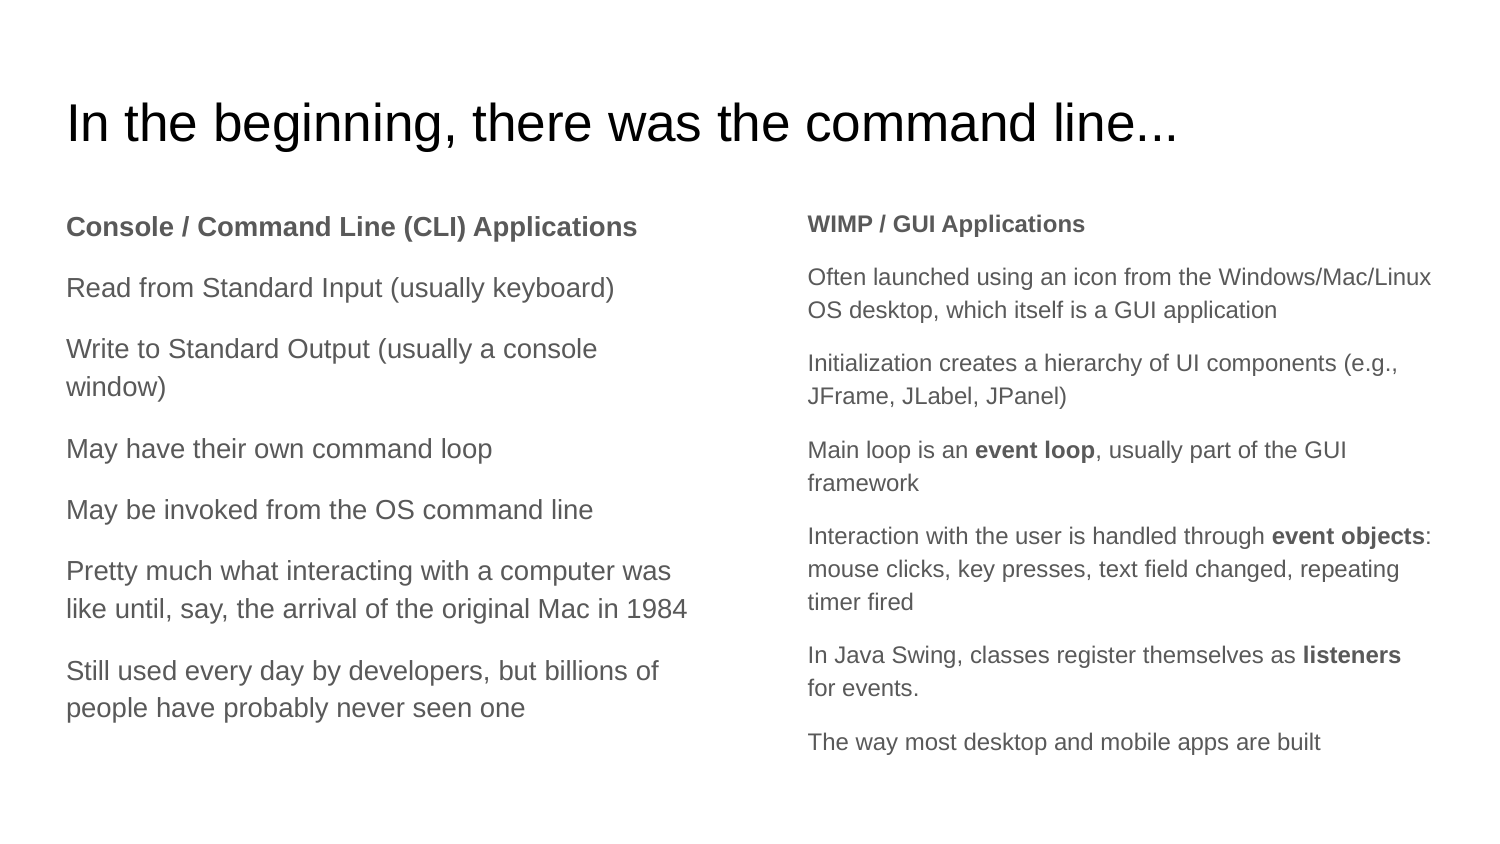

# In the beginning, there was the command line...
Console / Command Line (CLI) Applications
Read from Standard Input (usually keyboard)
Write to Standard Output (usually a console window)
May have their own command loop
May be invoked from the OS command line
Pretty much what interacting with a computer was like until, say, the arrival of the original Mac in 1984
Still used every day by developers, but billions of people have probably never seen one
WIMP / GUI Applications
Often launched using an icon from the Windows/Mac/Linux OS desktop, which itself is a GUI application
Initialization creates a hierarchy of UI components (e.g., JFrame, JLabel, JPanel)
Main loop is an event loop, usually part of the GUI framework
Interaction with the user is handled through event objects: mouse clicks, key presses, text field changed, repeating timer fired
In Java Swing, classes register themselves as listeners for events.
The way most desktop and mobile apps are built